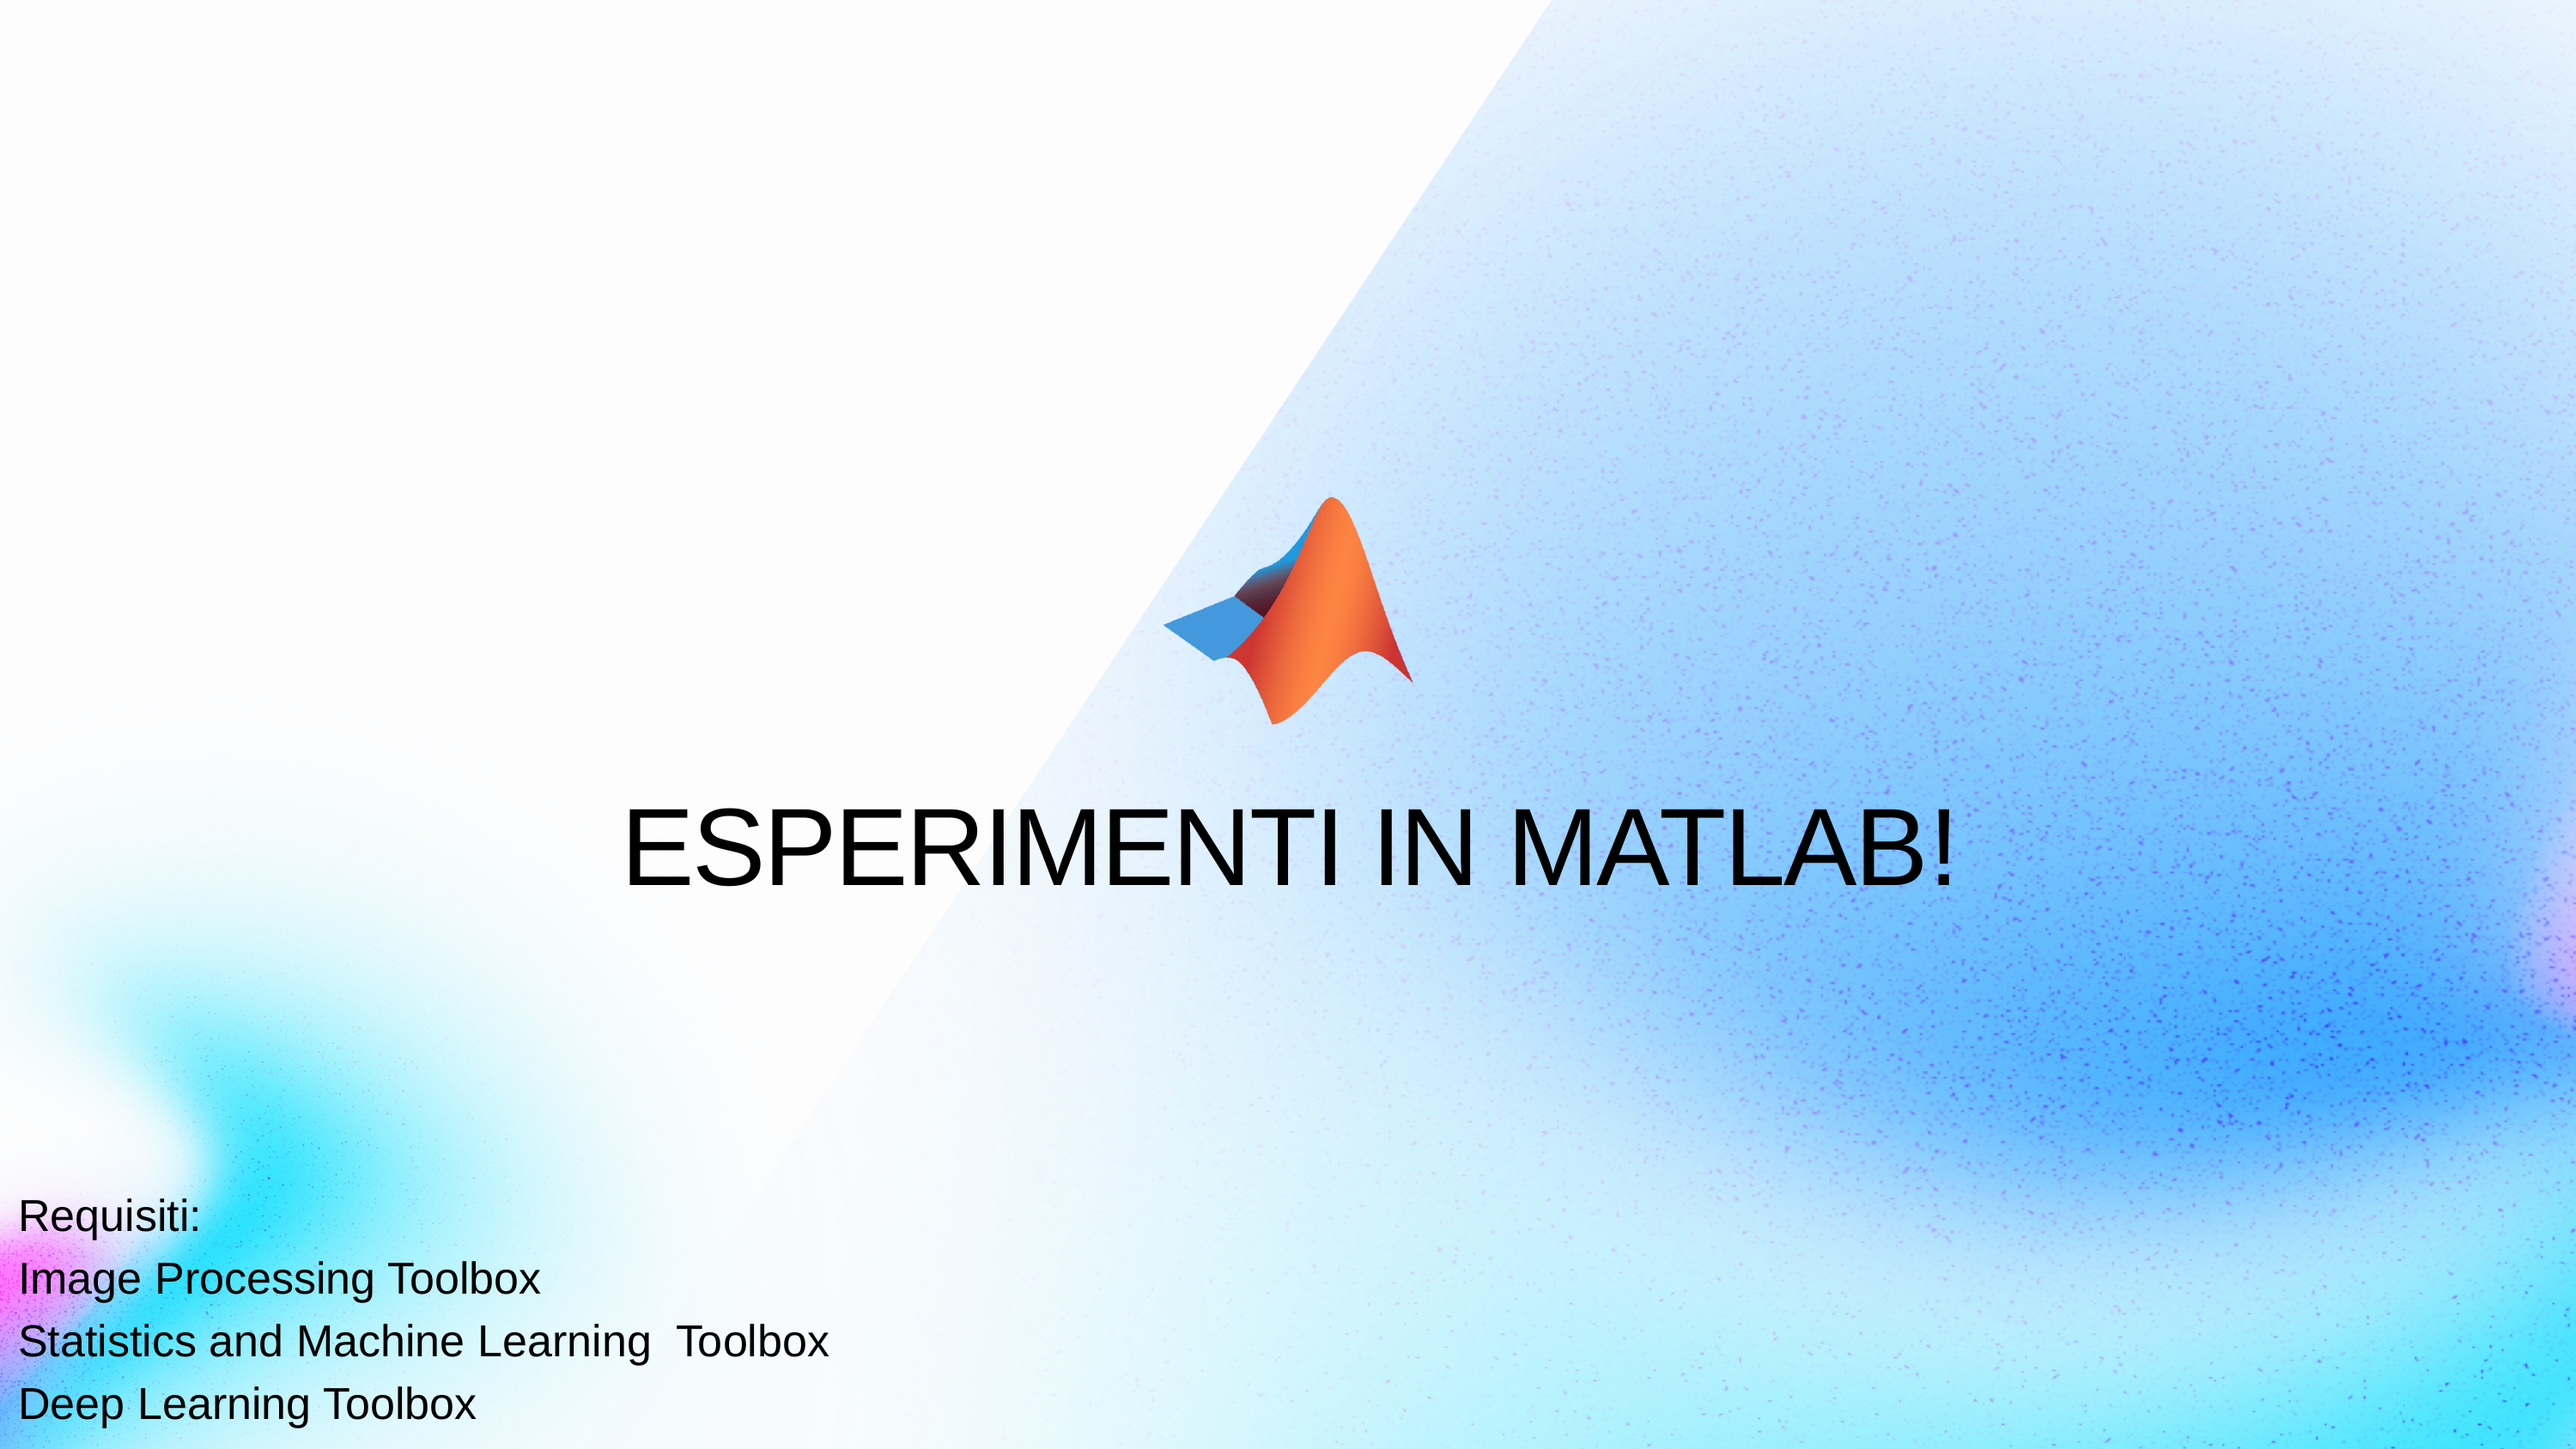

ESPERIMENTI IN MATLAB!
Requisiti:
Image Processing Toolbox
Statistics and Machine Learning  Toolbox
Deep Learning Toolbox